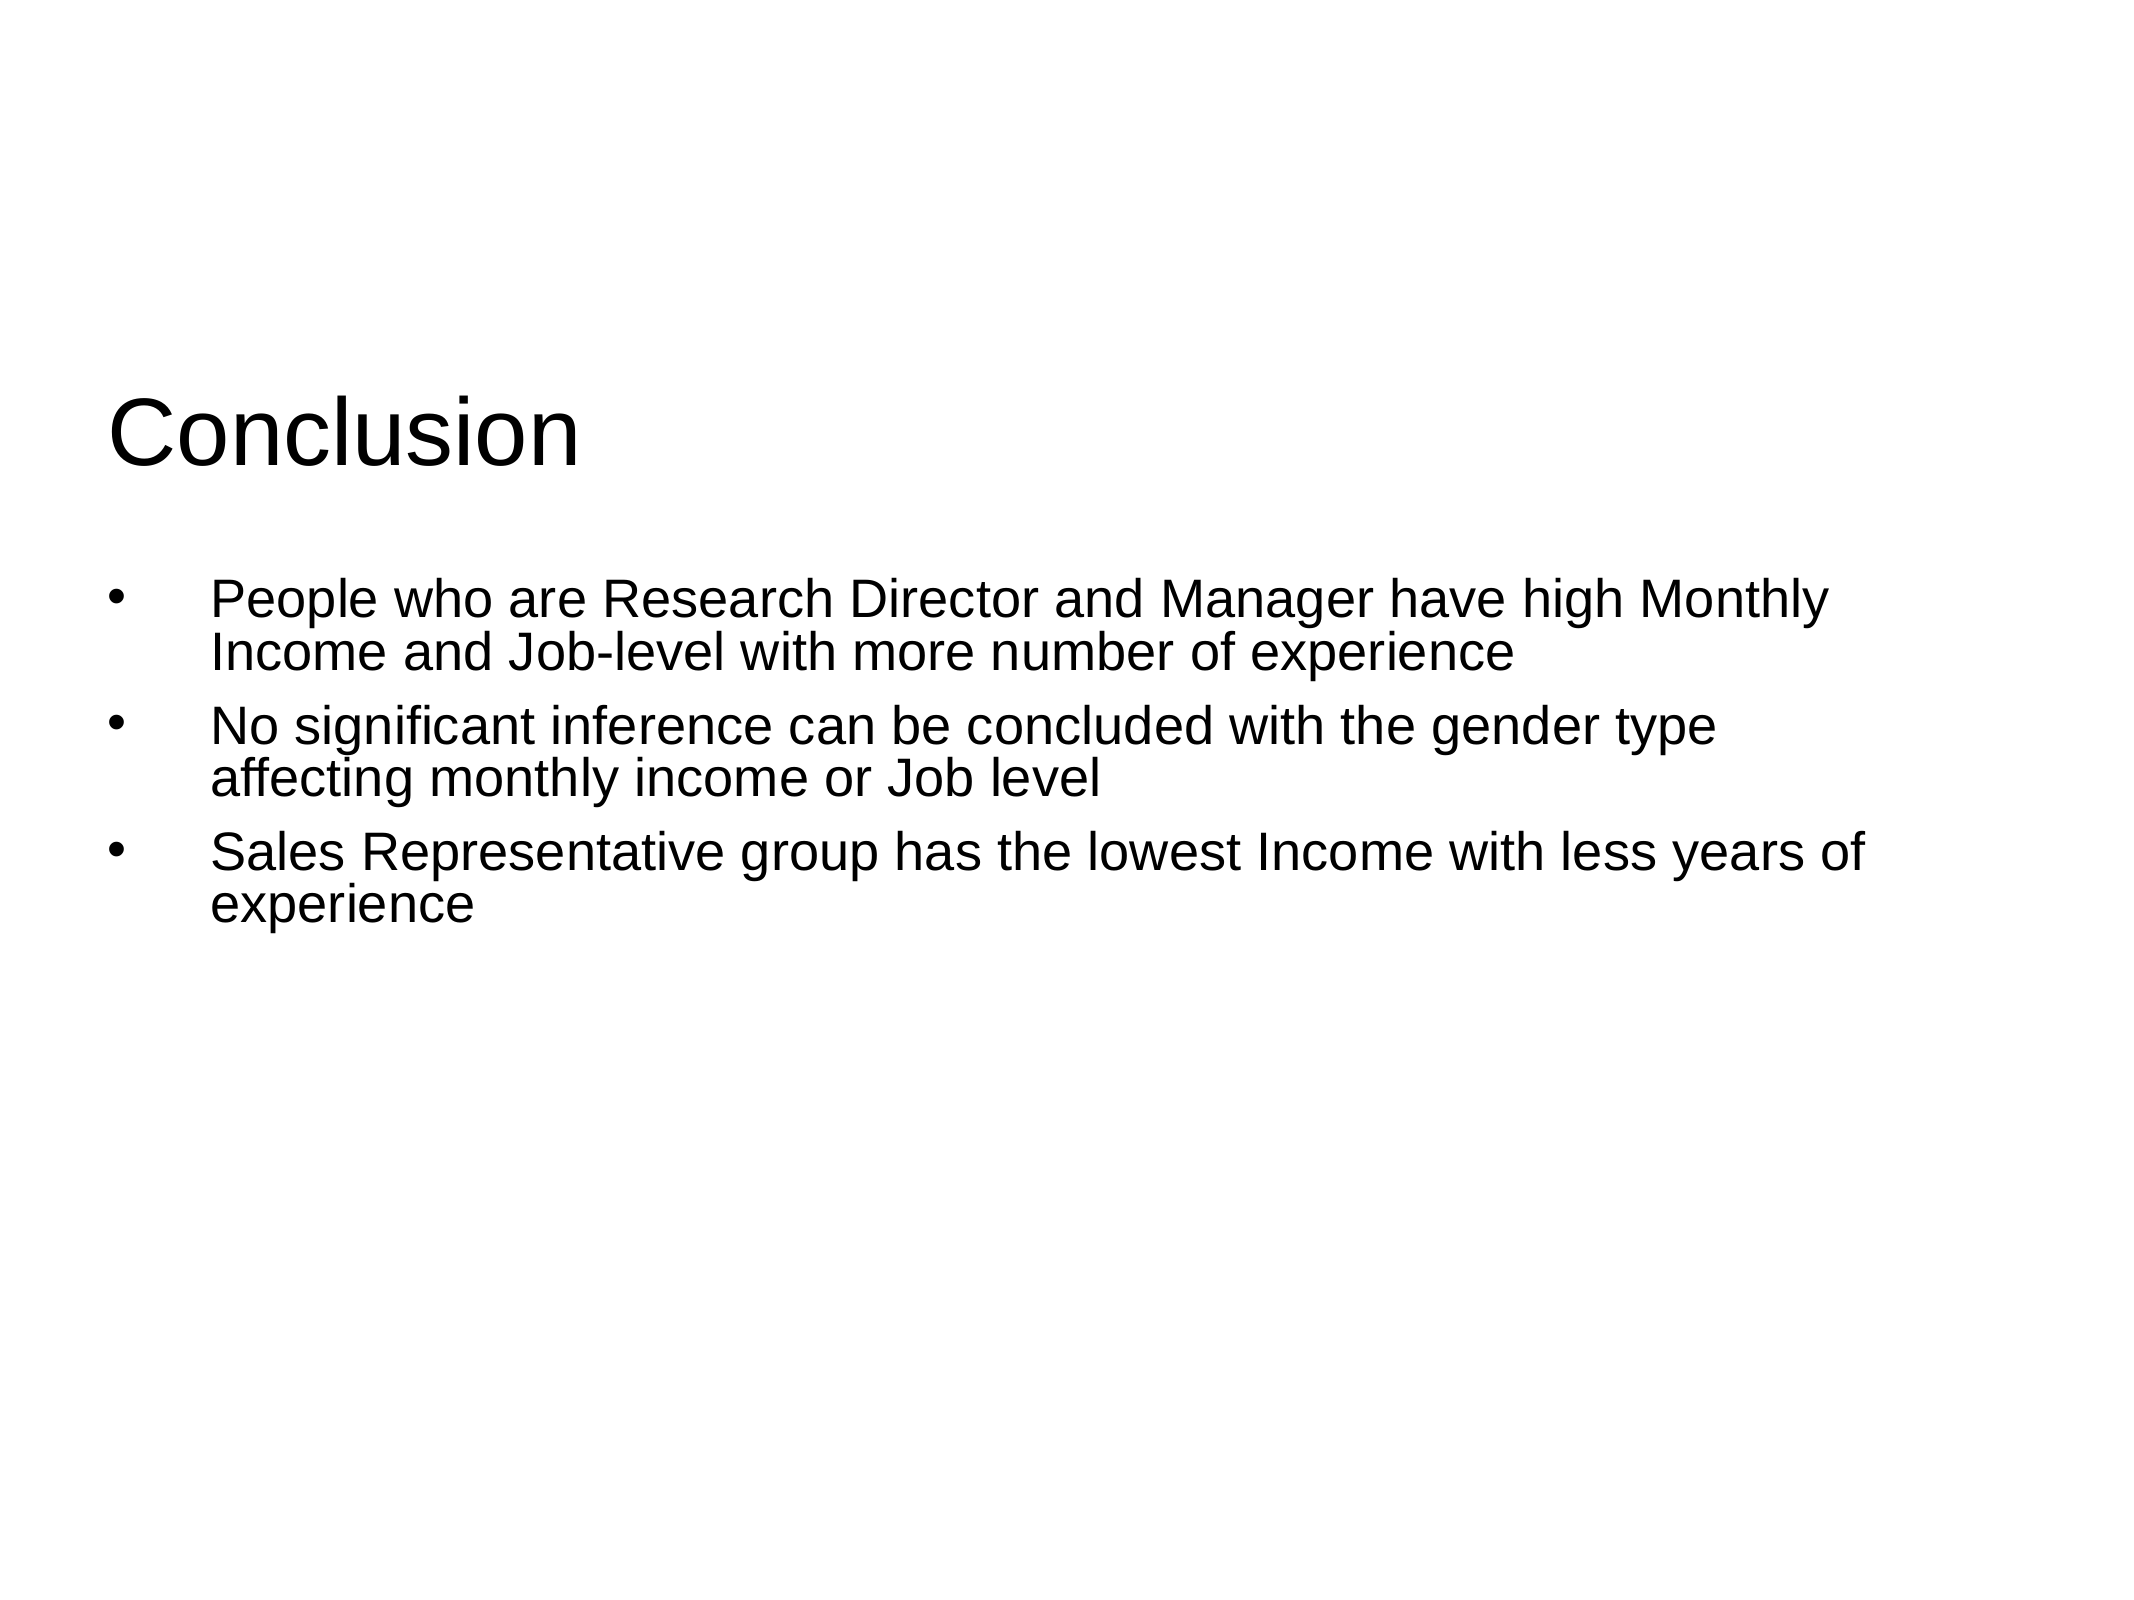

# Conclusion
People who are Research Director and Manager have high Monthly Income and Job-level with more number of experience
No significant inference can be concluded with the gender type affecting monthly income or Job level
Sales Representative group has the lowest Income with less years of experience